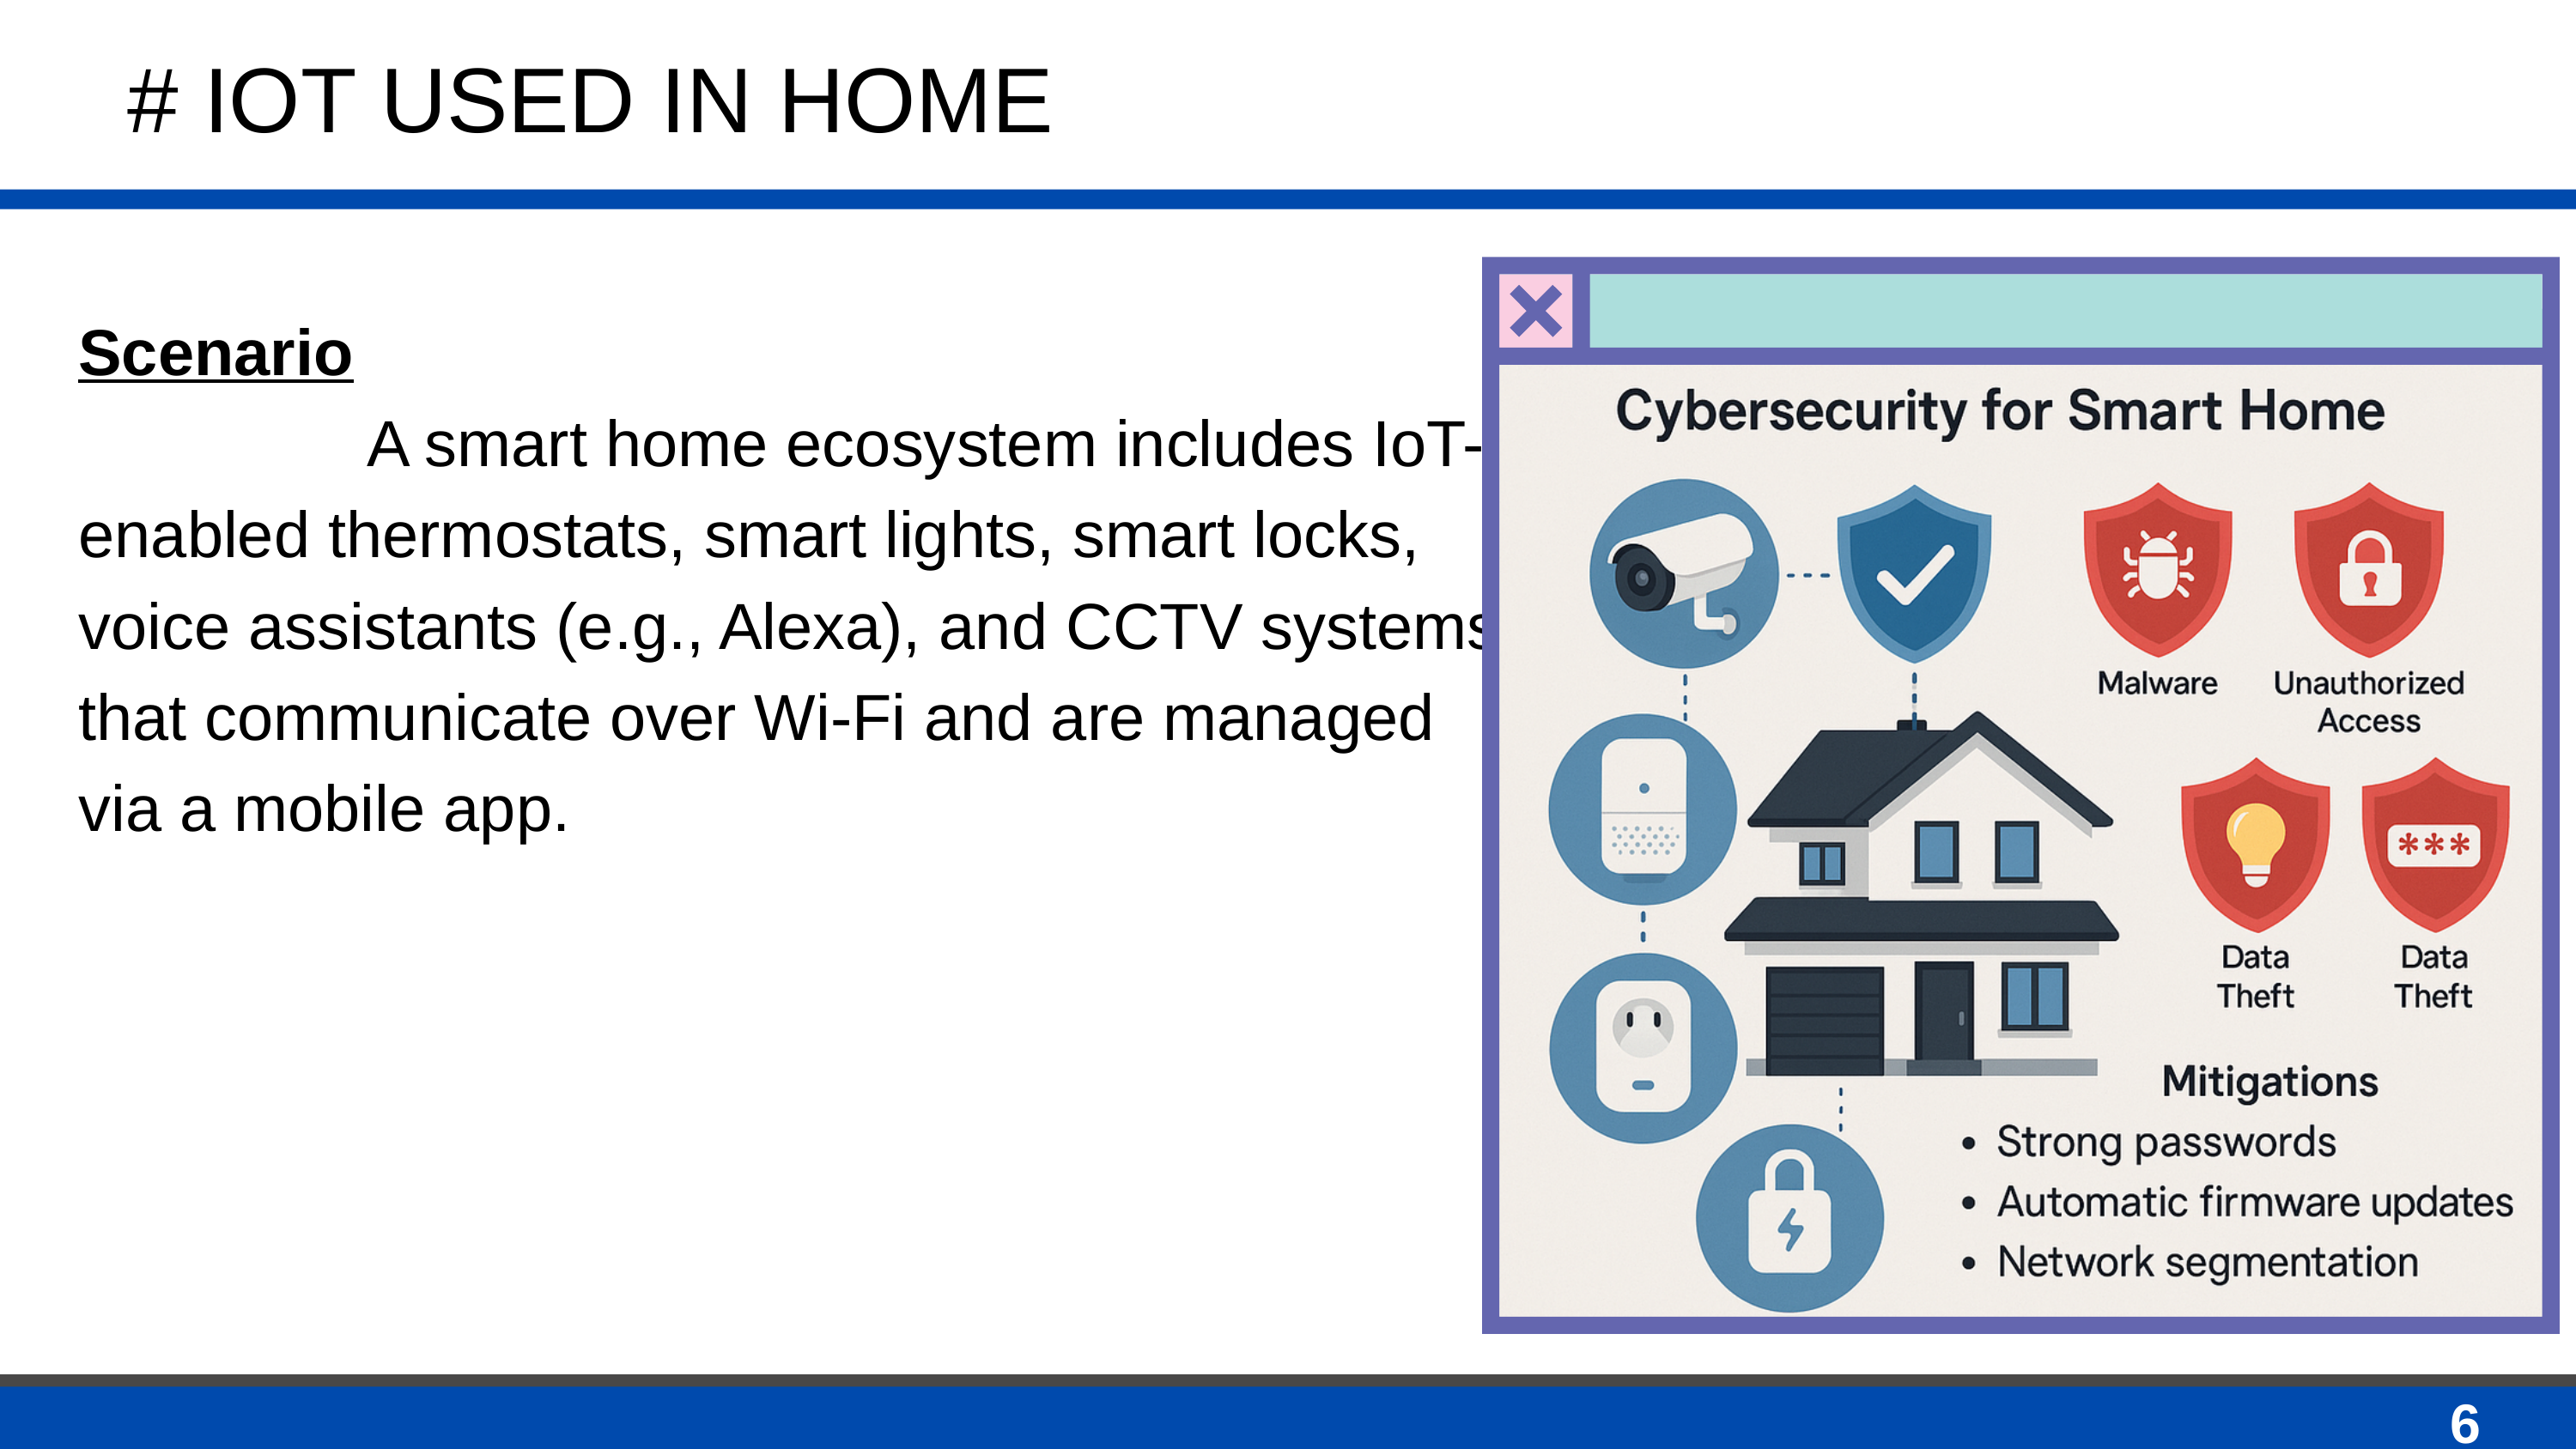

# IOT USED IN HOME

Scenario
                A smart home ecosystem includes IoT-enabled thermostats, smart lights, smart locks, voice assistants (e.g., Alexa), and CCTV systems that communicate over Wi-Fi and are managed via a mobile app.
6